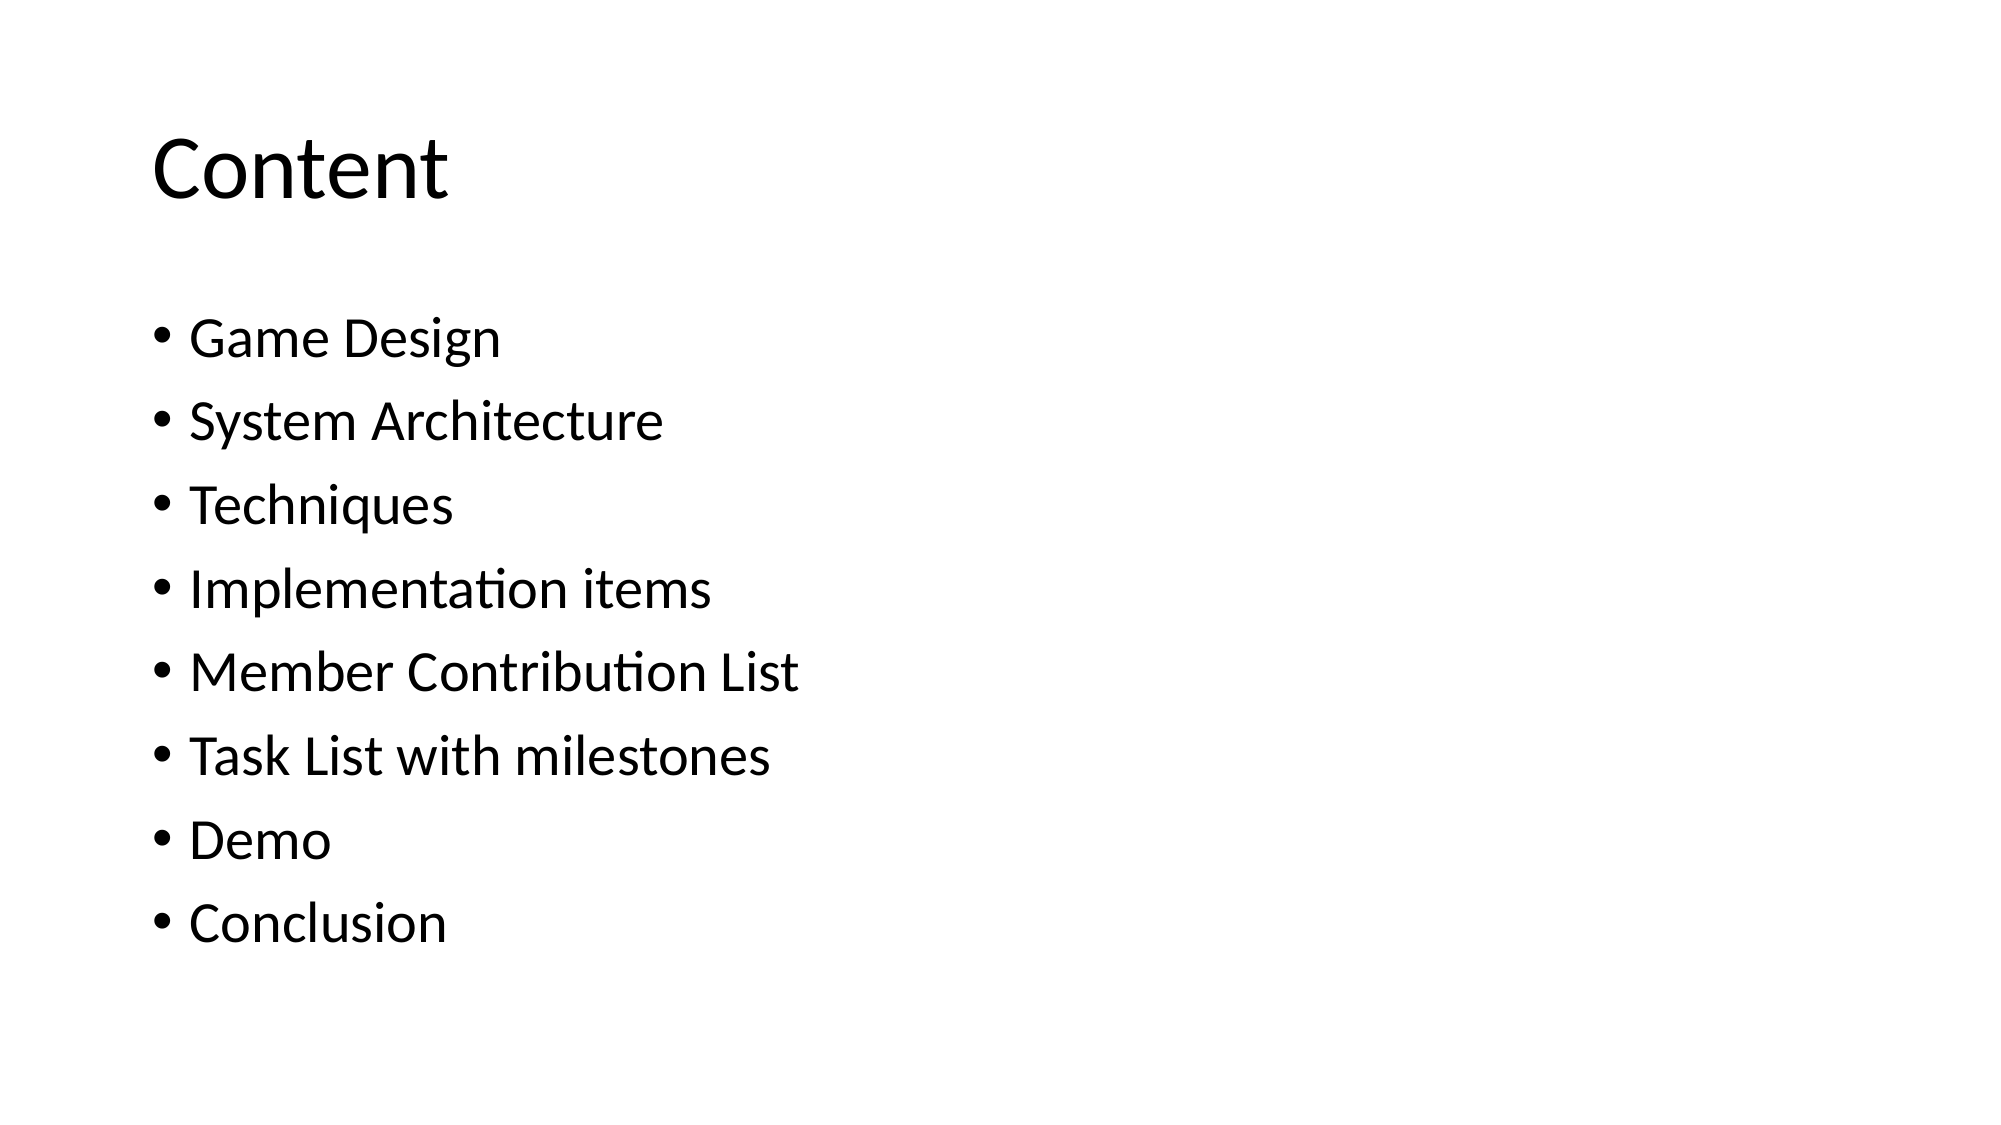

# Content
Game Design
System Architecture
Techniques
Implementation items
Member Contribution List
Task List with milestones
Demo
Conclusion